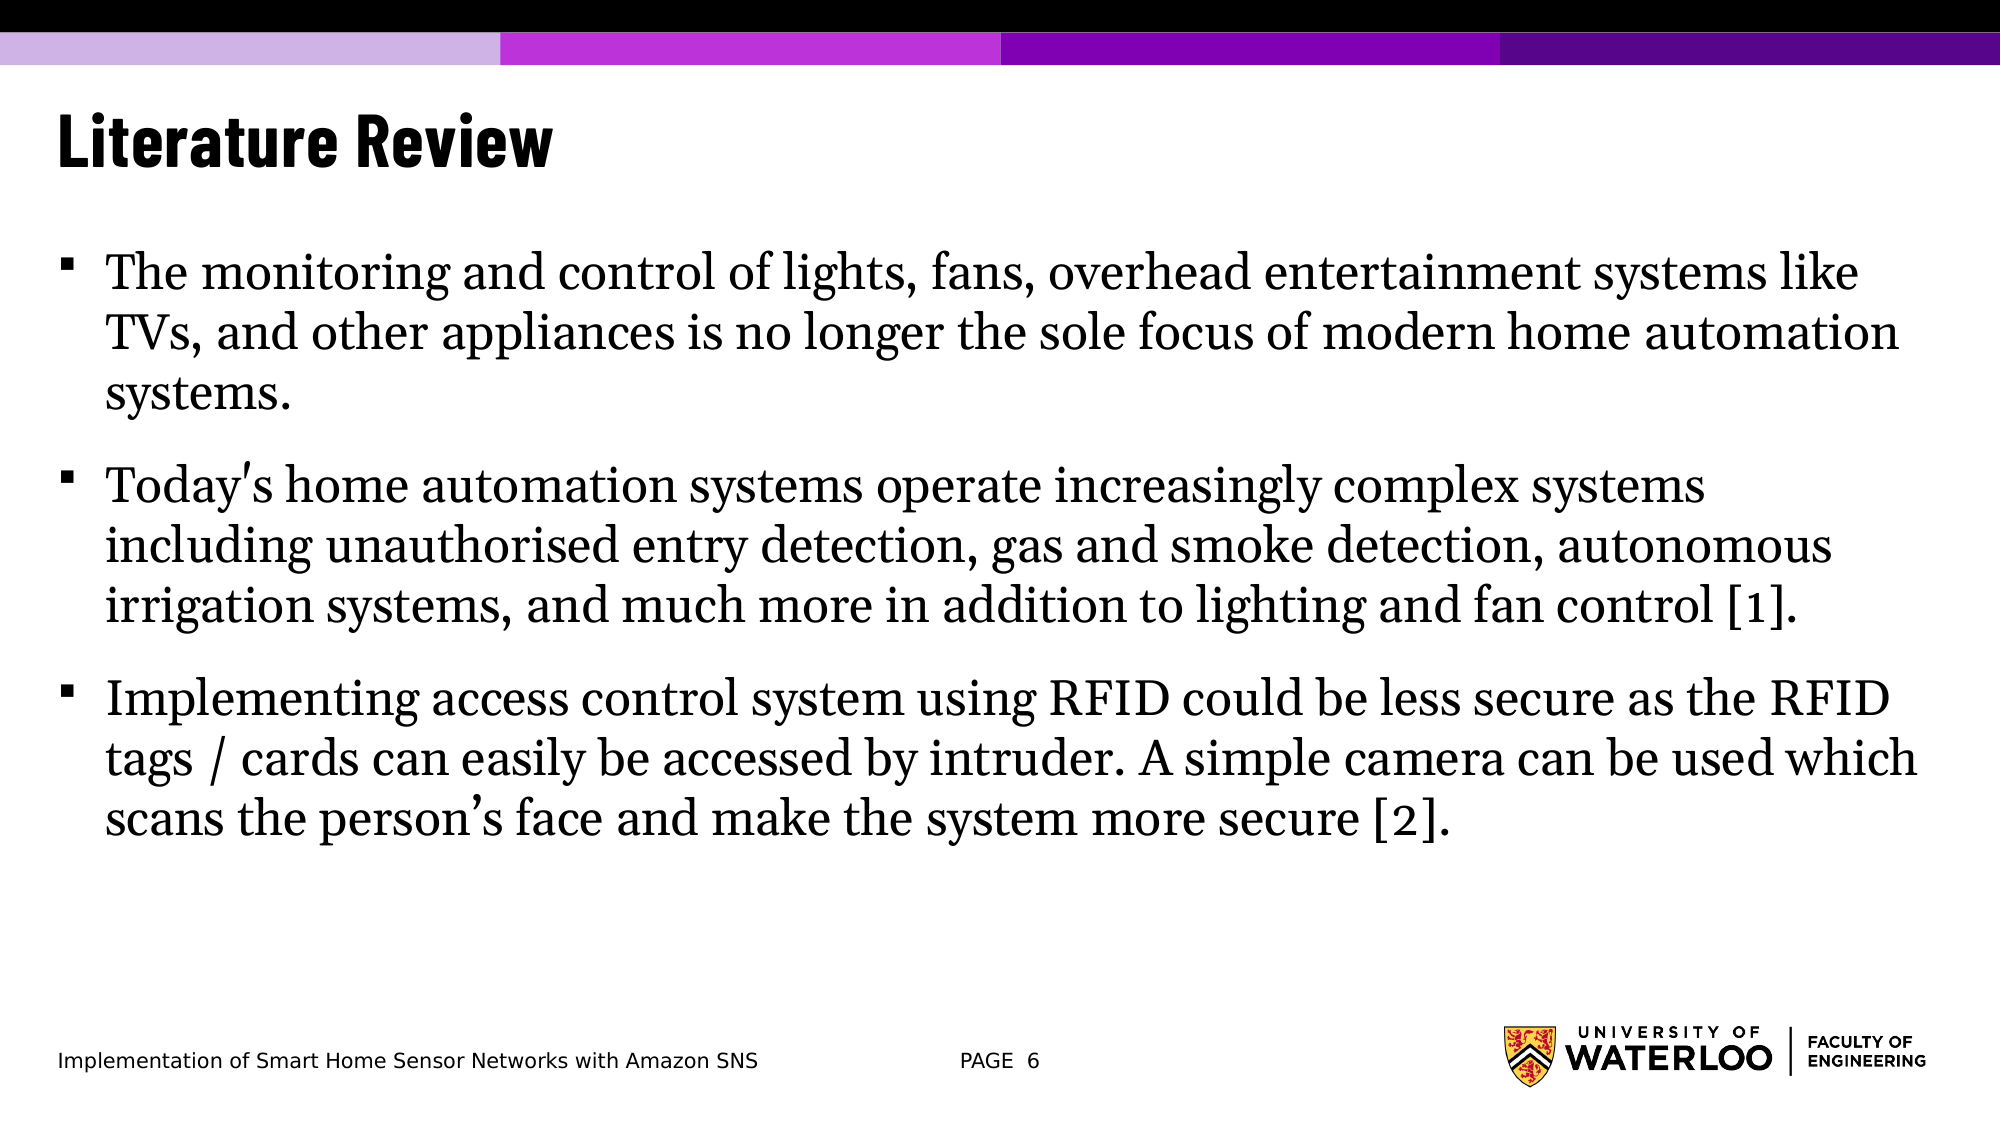

# Literature Review
The monitoring and control of lights, fans, overhead entertainment systems like TVs, and other appliances is no longer the sole focus of modern home automation systems.
Today's home automation systems operate increasingly complex systems including unauthorised entry detection, gas and smoke detection, autonomous irrigation systems, and much more in addition to lighting and fan control [1].
Implementing access control system using RFID could be less secure as the RFID tags / cards can easily be accessed by intruder. A simple camera can be used which scans the person’s face and make the system more secure [2].

Implementation of Smart Home Sensor Networks with Amazon SNS
PAGE  6